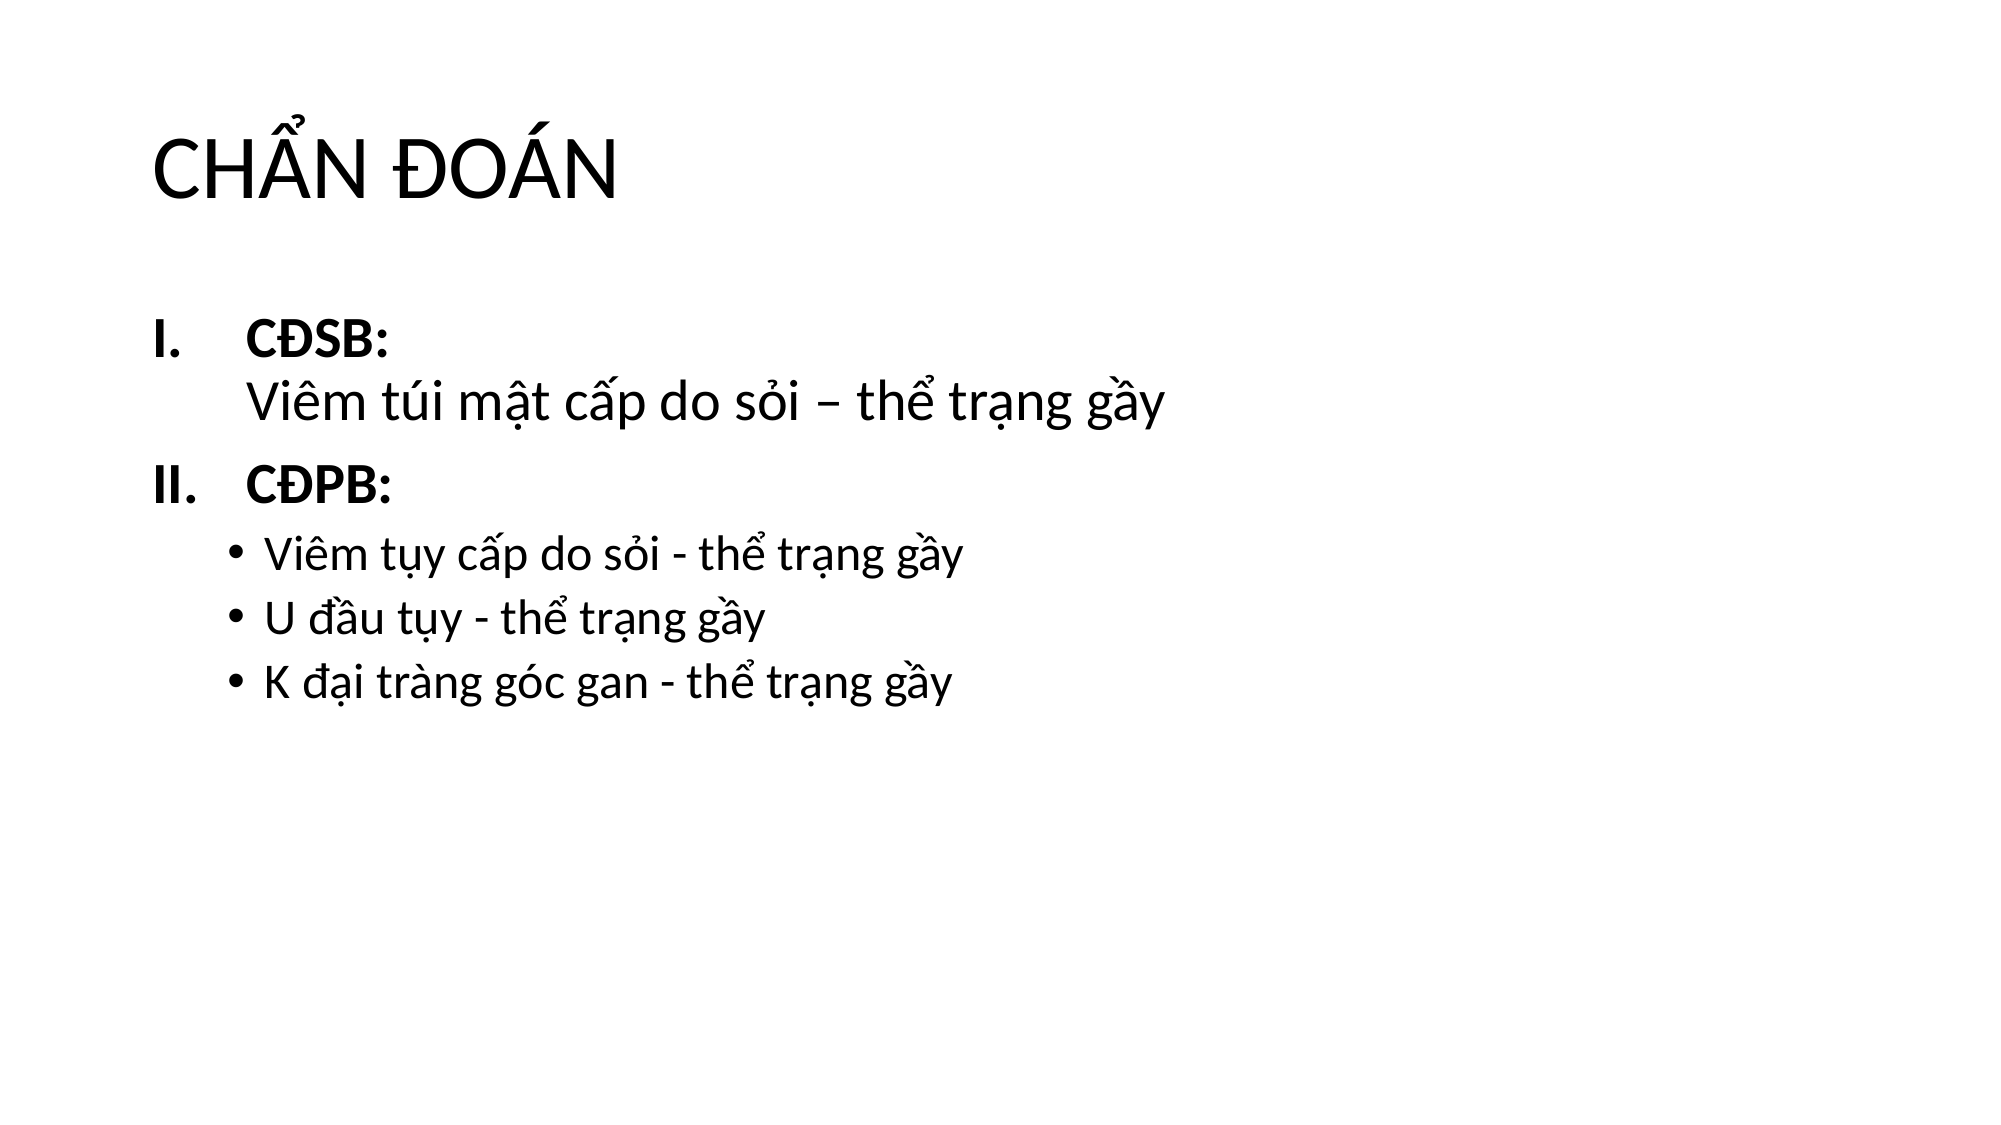

# CHẨN ĐOÁN
CĐSB:
Viêm túi mật cấp do sỏi – thể trạng gầy
CĐPB:
Viêm tụy cấp do sỏi - thể trạng gầy
U đầu tụy - thể trạng gầy
K đại tràng góc gan - thể trạng gầy